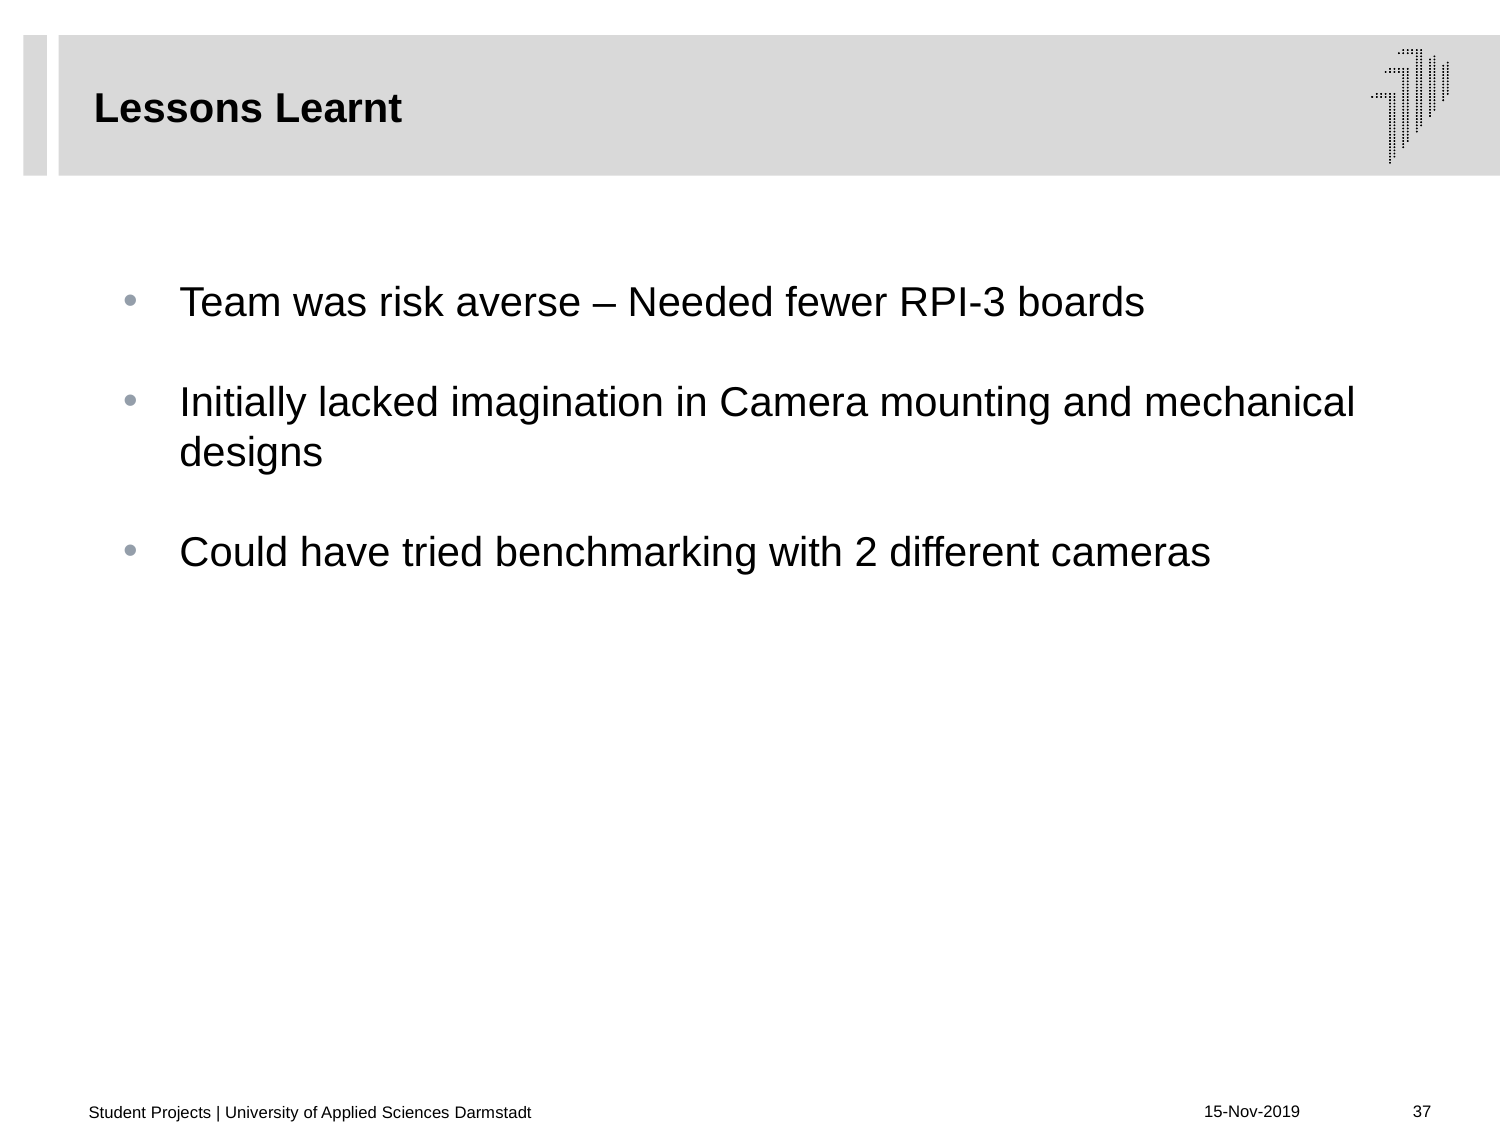

# Lessons Learnt

Team was risk averse – Needed fewer RPI-3 boards

Initially lacked imagination in Camera mounting and mechanical designs

Could have tried benchmarking with 2 different cameras

Student Projects | University of Applied Sciences Darmstadt
15-Nov-2019
37